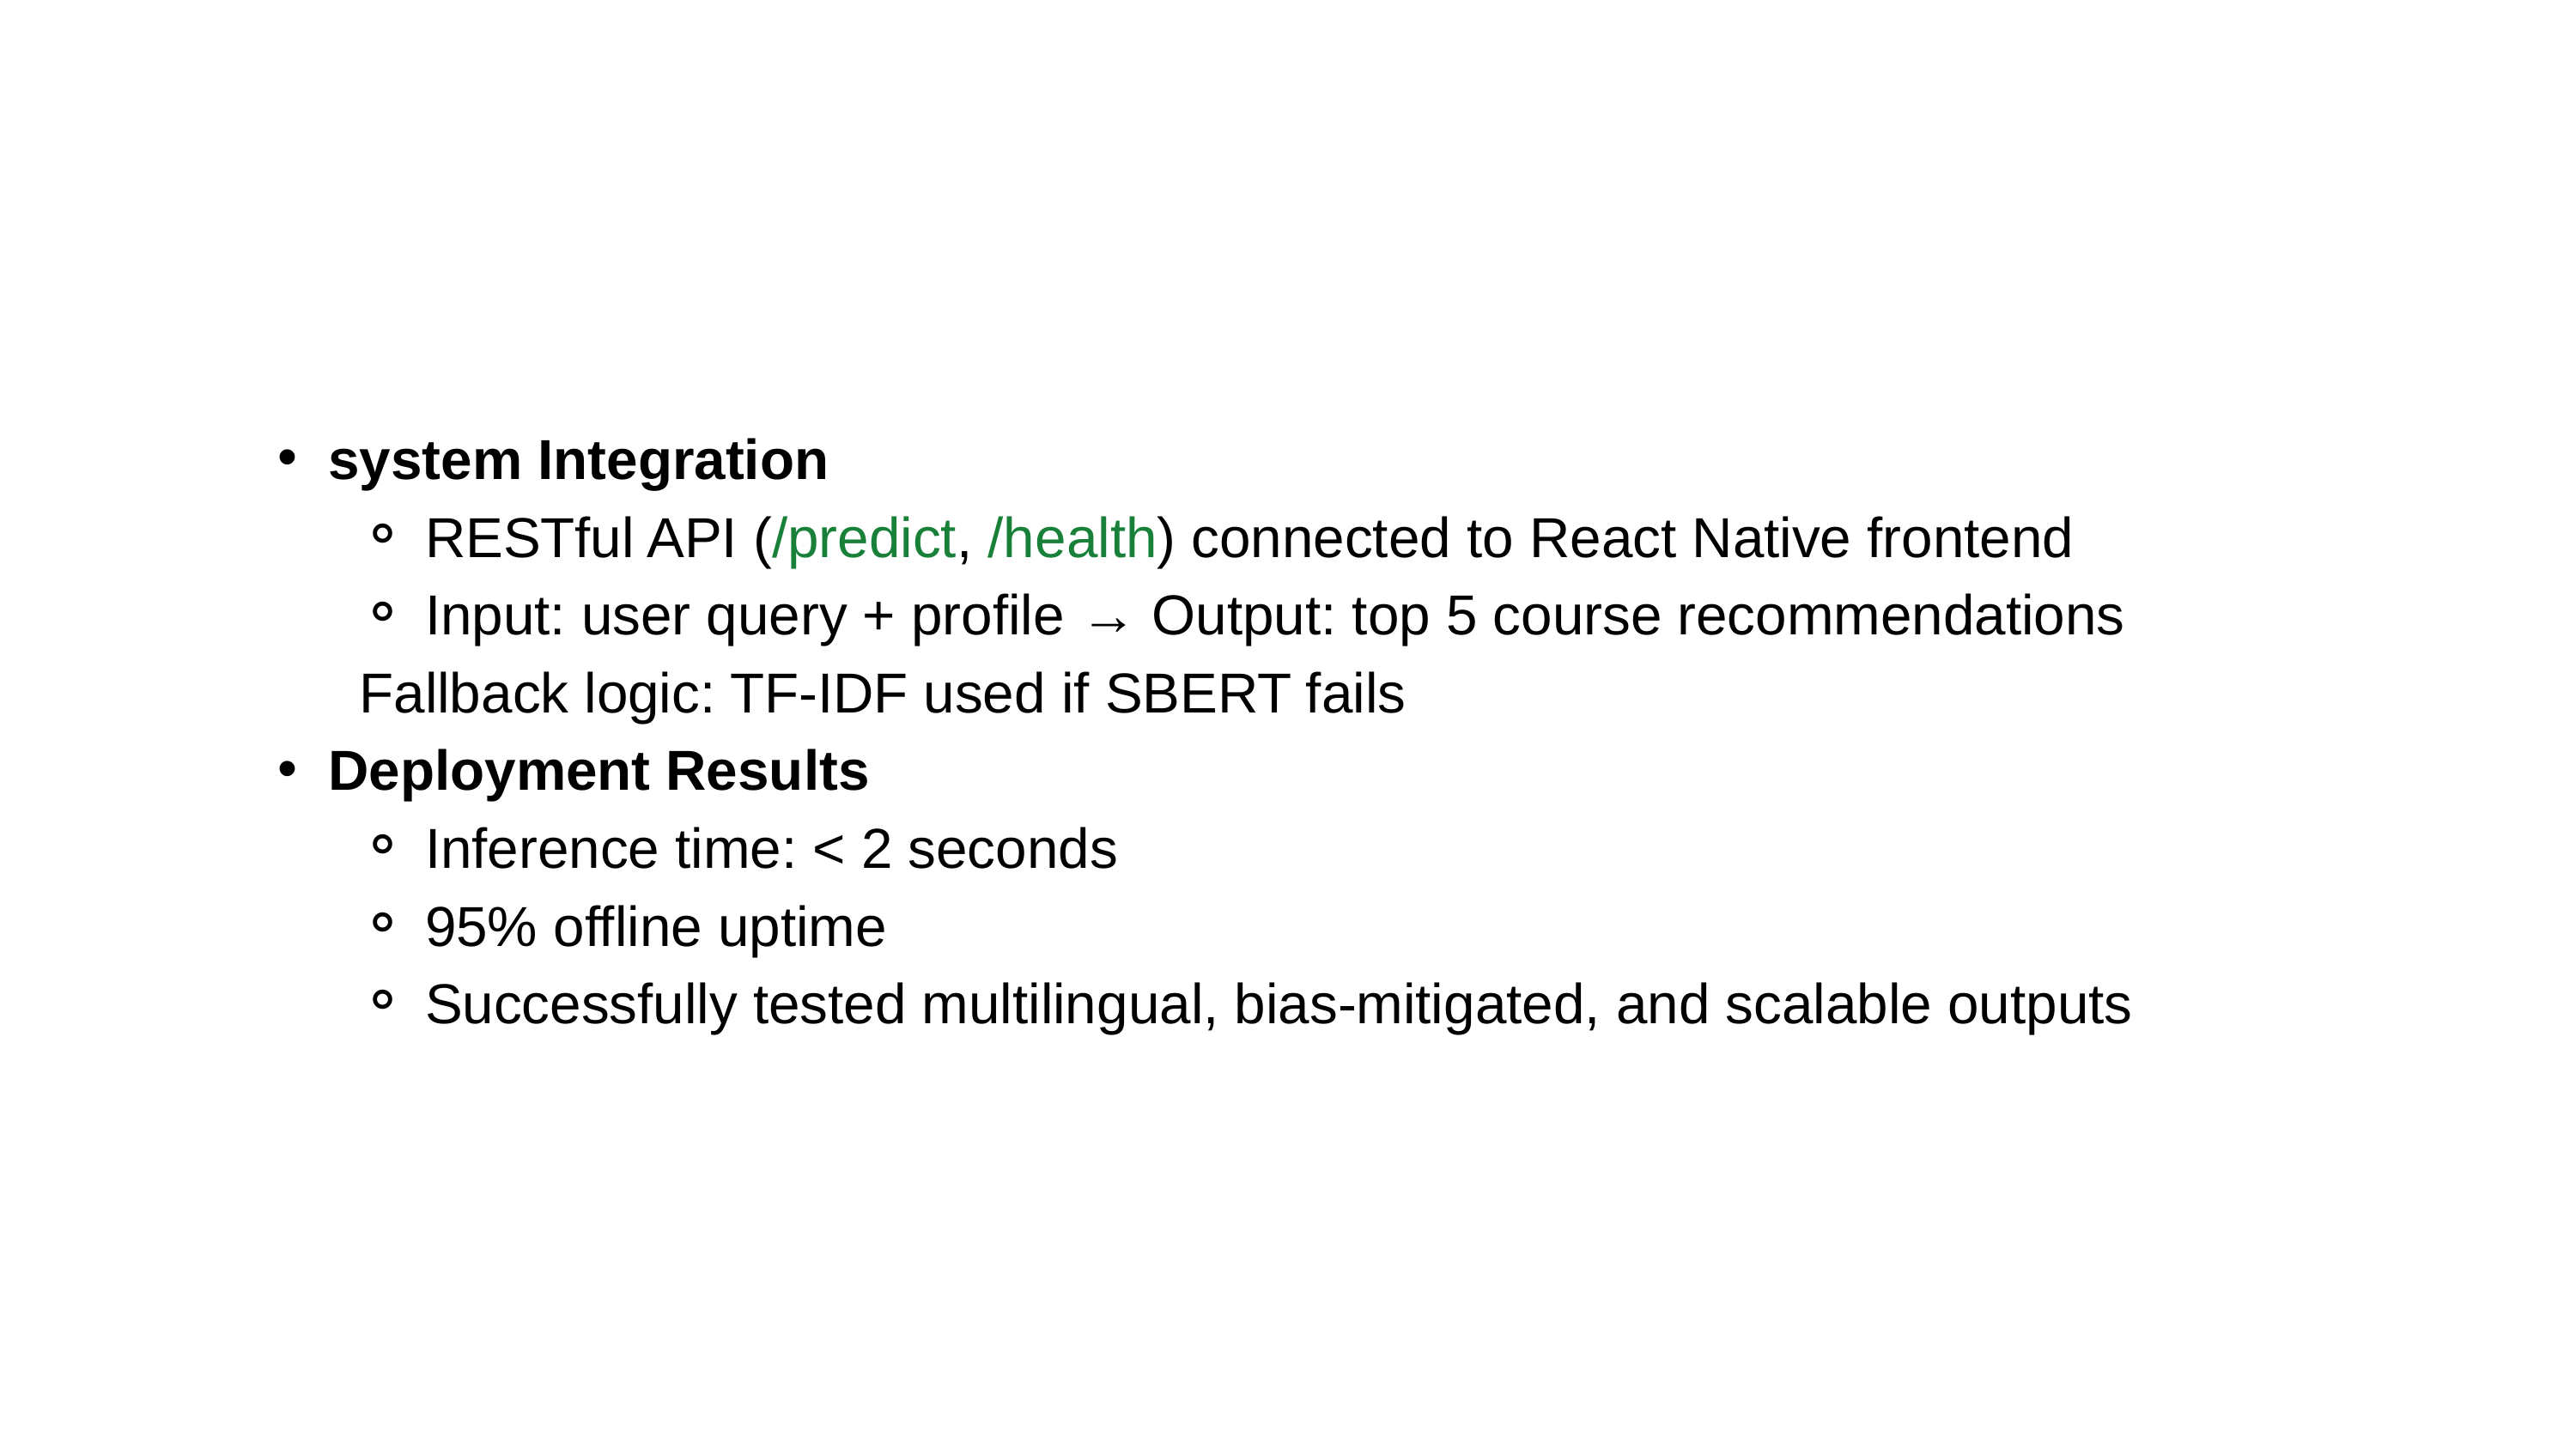

system Integration
RESTful API (/predict, /health) connected to React Native frontend
Input: user query + profile → Output: top 5 course recommendations
Fallback logic: TF-IDF used if SBERT fails
Deployment Results
Inference time: < 2 seconds
95% offline uptime
Successfully tested multilingual, bias-mitigated, and scalable outputs